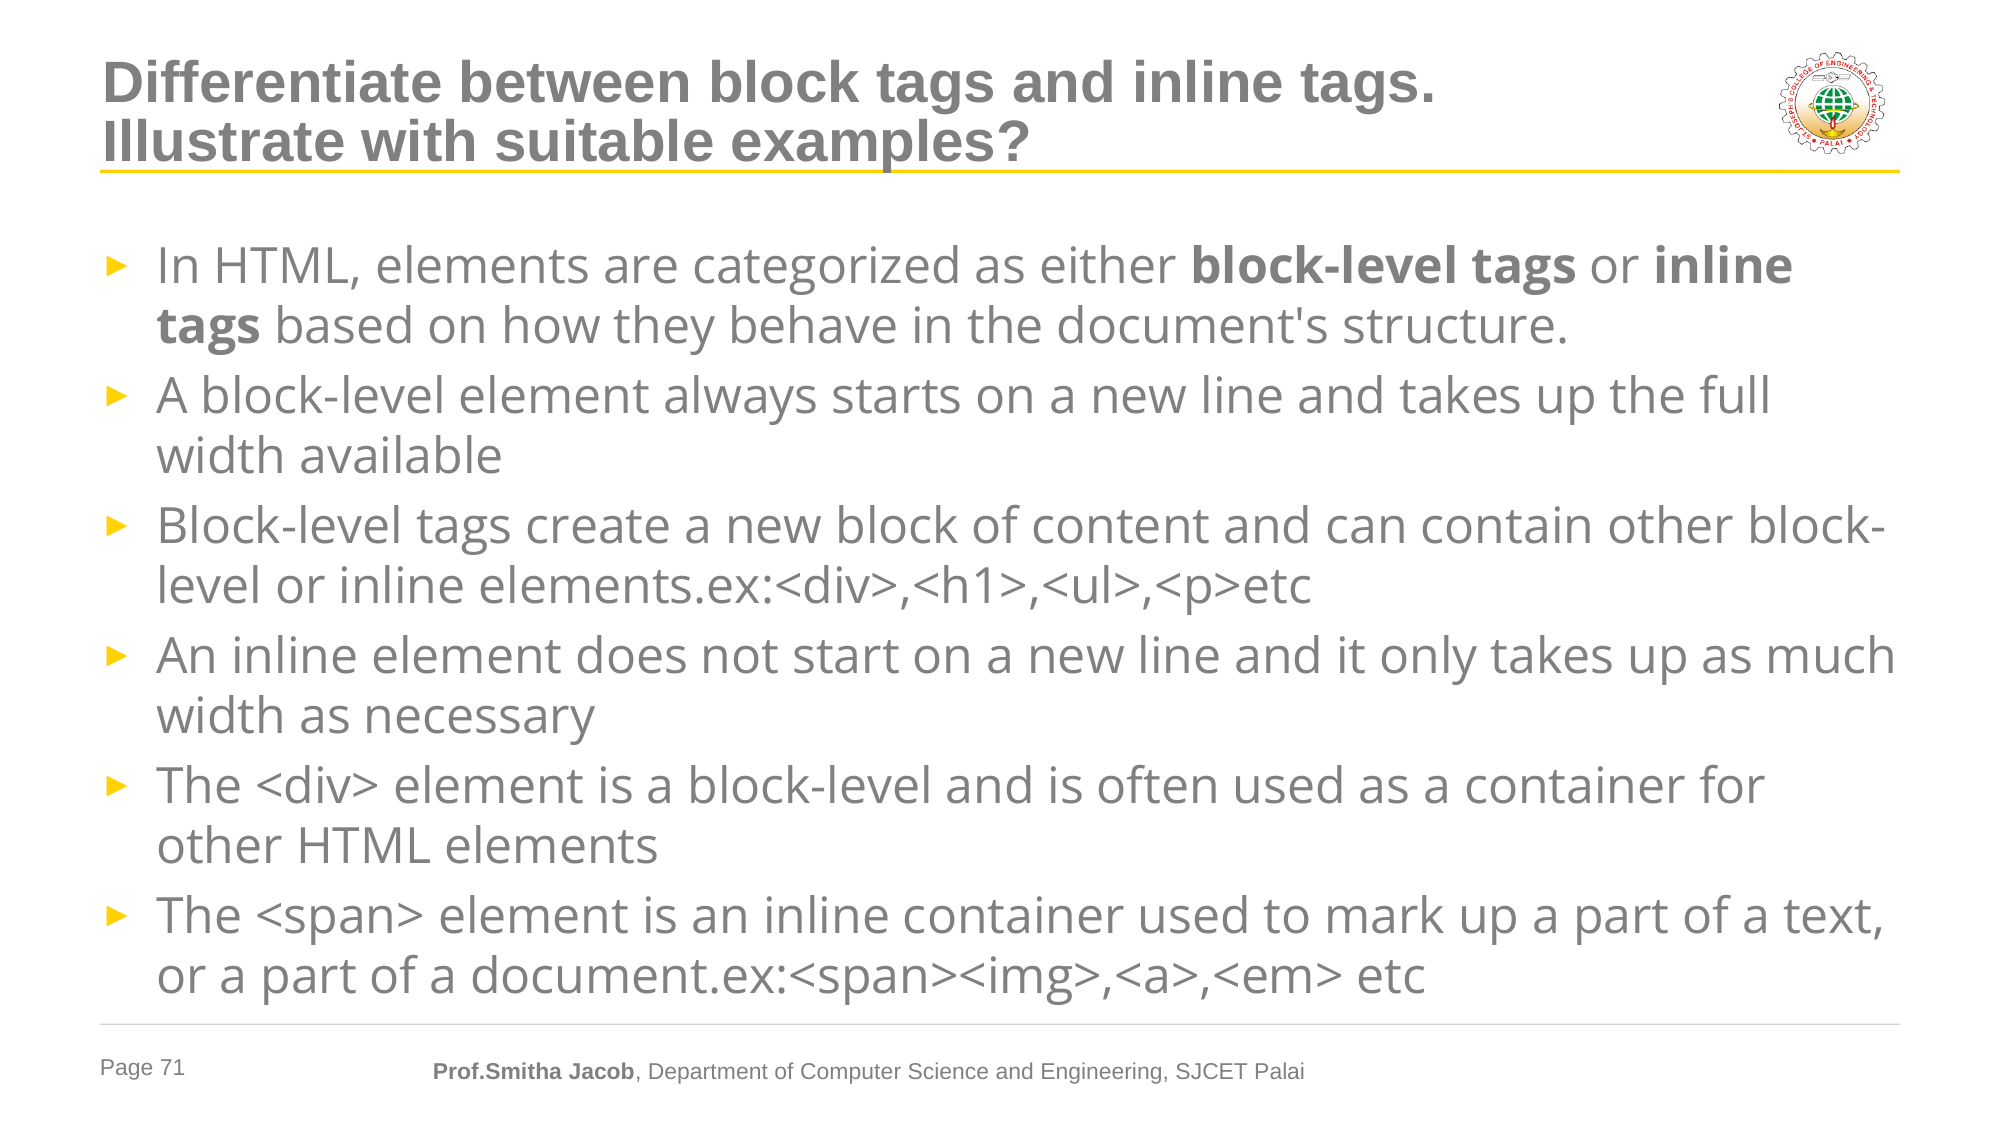

# Differentiate between block tags and inline tags. Illustrate with suitable examples?

In HTML, elements are categorized as either block-level tags or inline tags based on how they behave in the document's structure.
A block-level element always starts on a new line and takes up the full width available
Block-level tags create a new block of content and can contain other block-level or inline elements.ex:<div>,<h1>,<ul>,<p>etc
An inline element does not start on a new line and it only takes up as much width as necessary
The <div> element is a block-level and is often used as a container for other HTML elements
The <span> element is an inline container used to mark up a part of a text, or a part of a document.ex:<span><img>,<a>,<em> etc